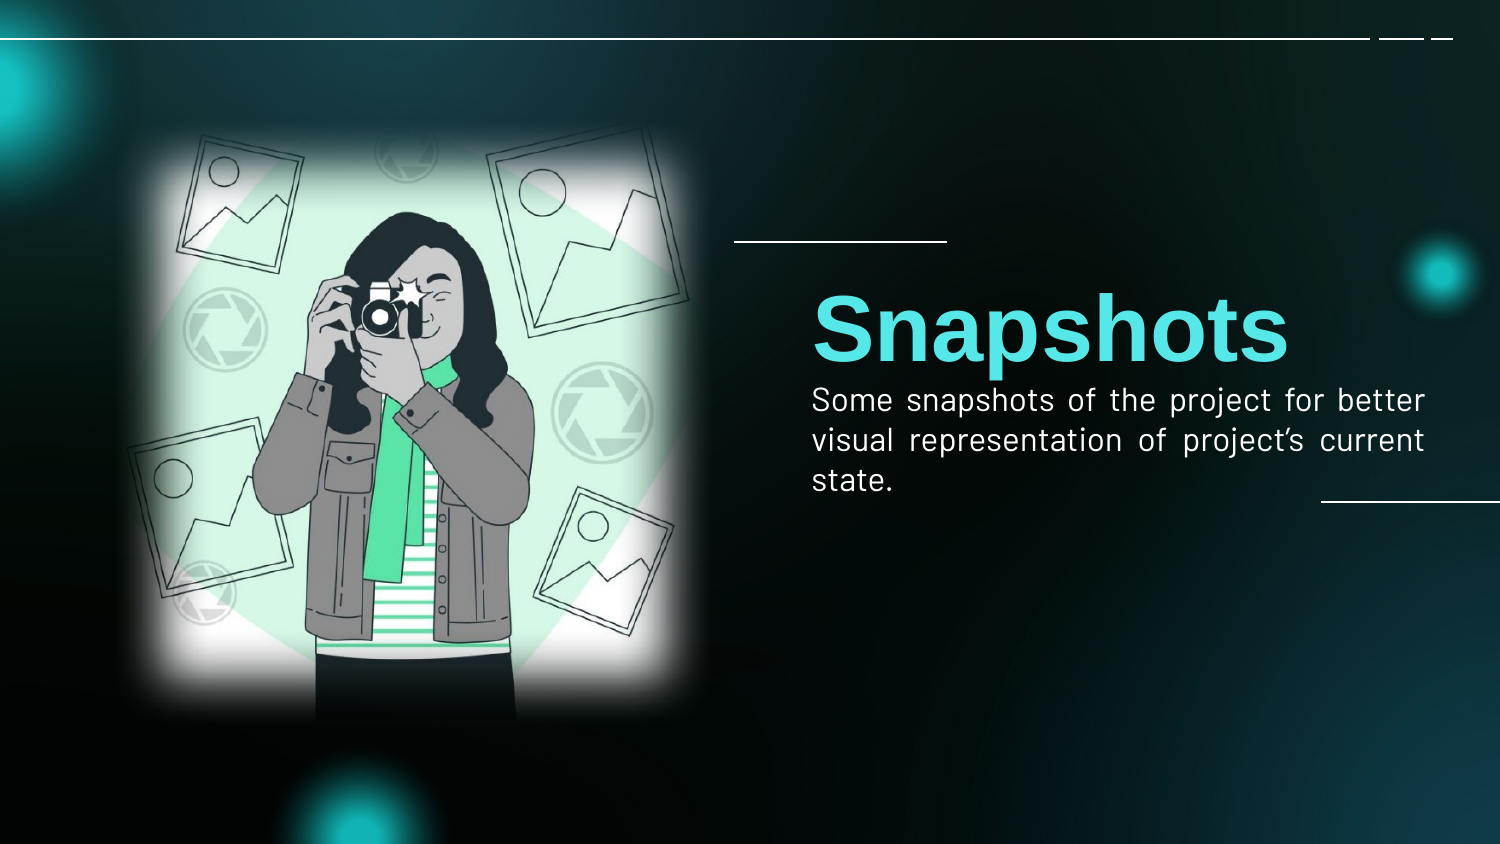

Snapshots
Some snapshots of the project for better visual representation of project’s current state.